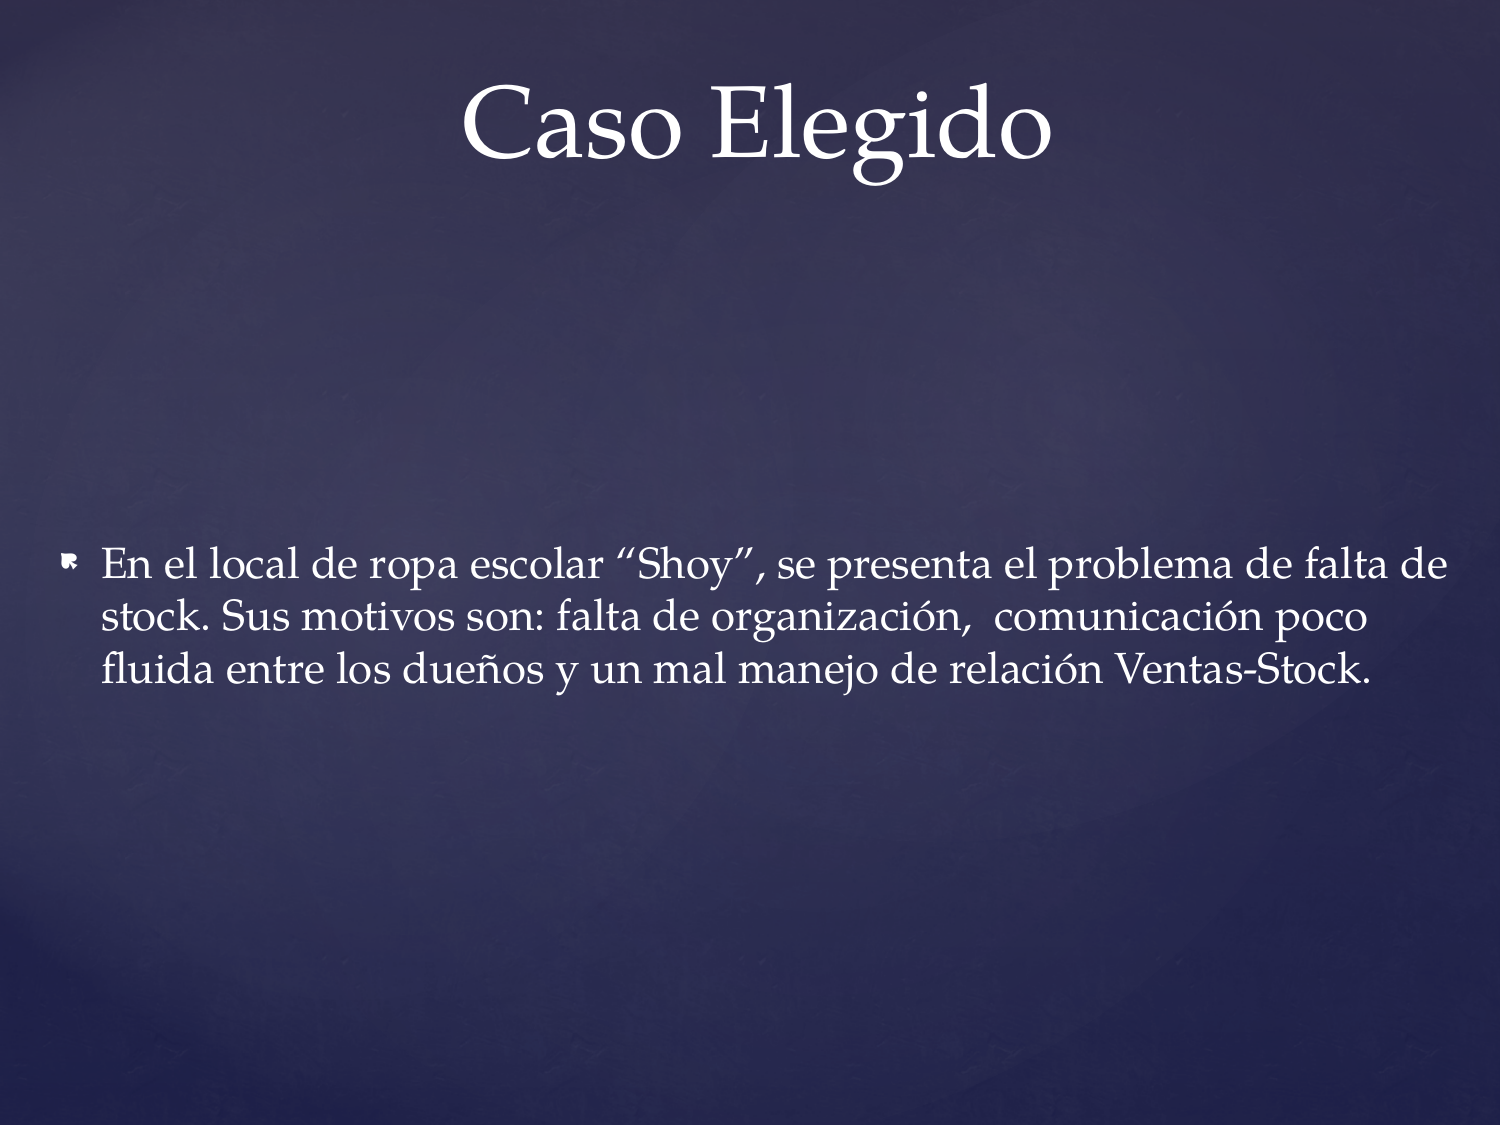

# Caso Elegido
En el local de ropa escolar “Shoy”, se presenta el problema de falta de stock. Sus motivos son: falta de organización,  comunicación poco fluida entre los dueños y un mal manejo de relación Ventas-Stock.